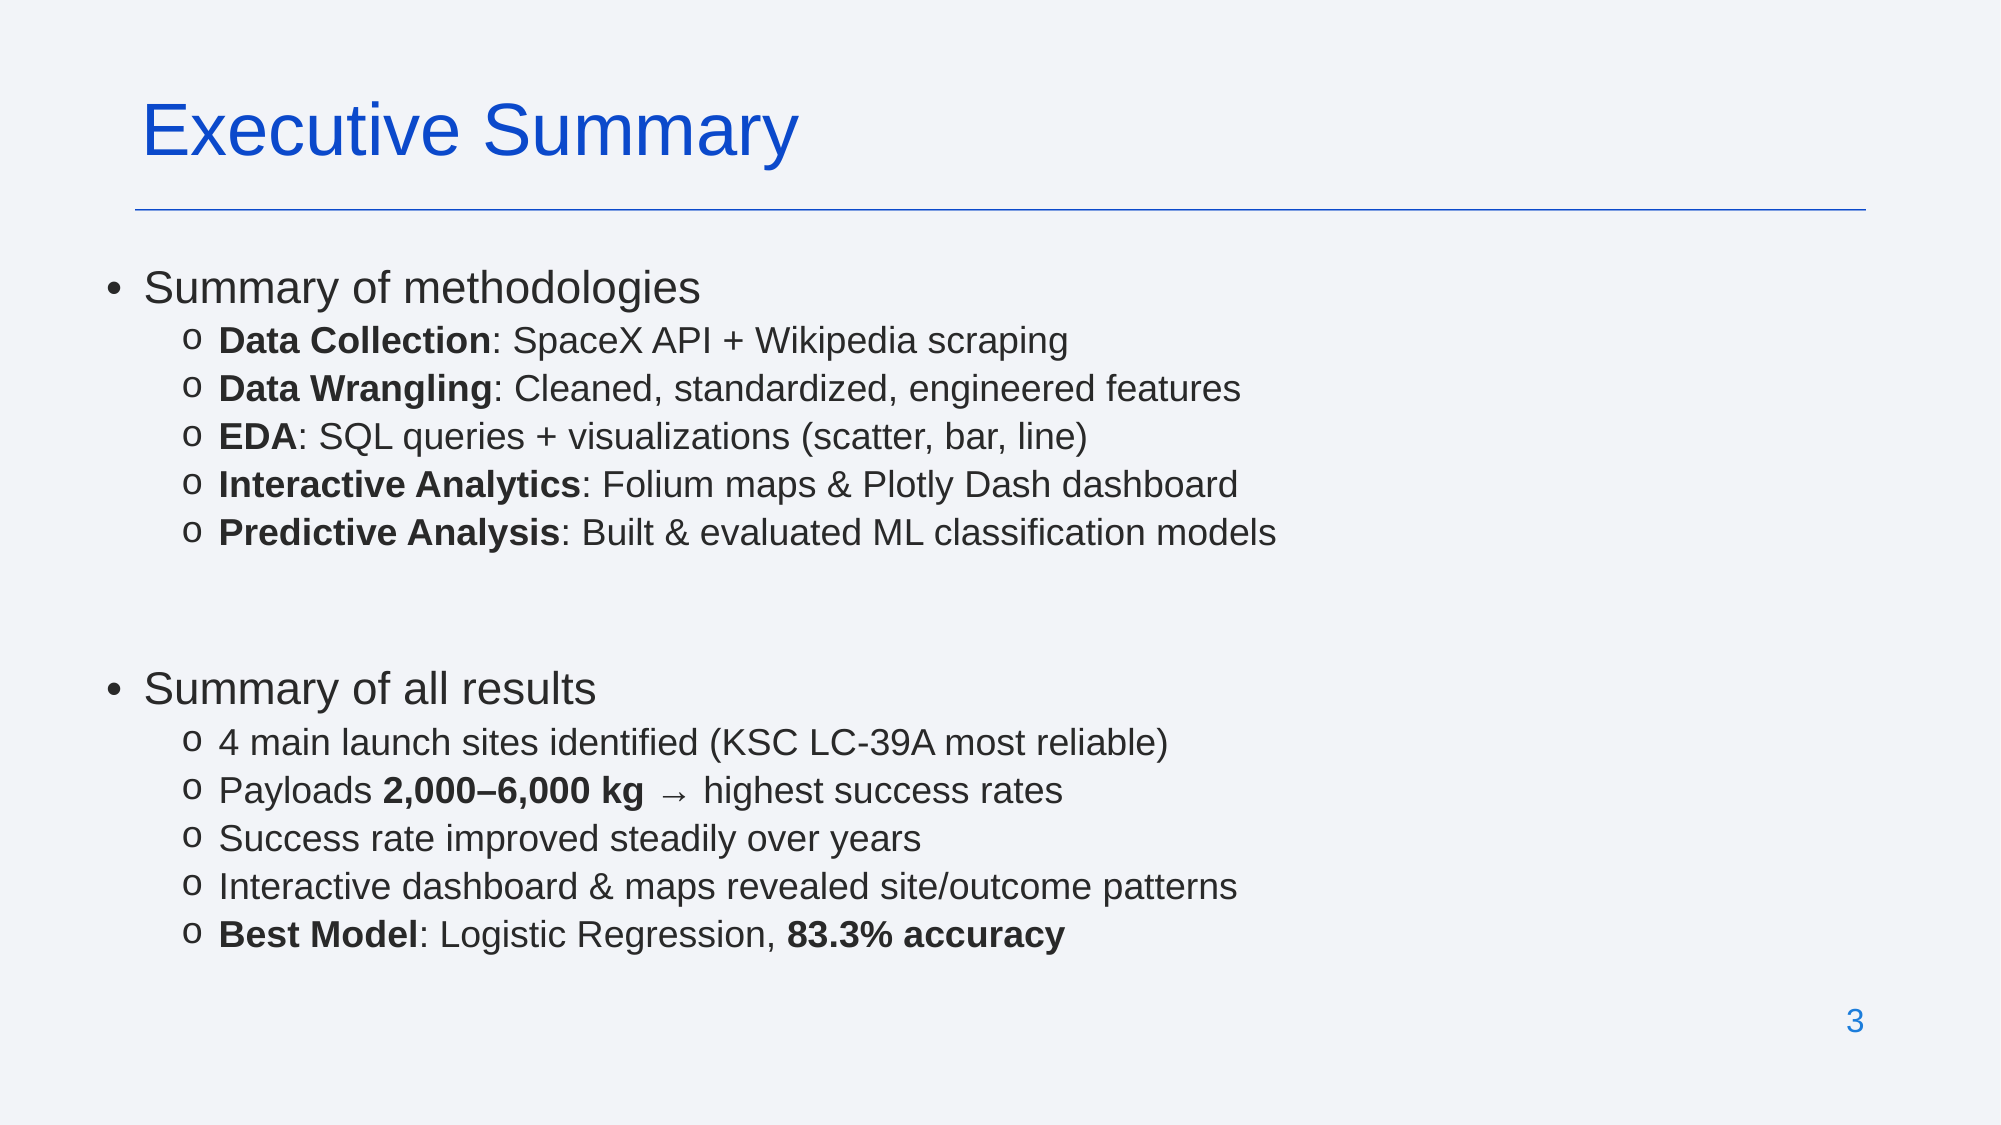

Executive Summary
Summary of methodologies
Data Collection: SpaceX API + Wikipedia scraping
Data Wrangling: Cleaned, standardized, engineered features
EDA: SQL queries + visualizations (scatter, bar, line)
Interactive Analytics: Folium maps & Plotly Dash dashboard
Predictive Analysis: Built & evaluated ML classification models

Summary of all results
4 main launch sites identified (KSC LC-39A most reliable)
Payloads 2,000–6,000 kg → highest success rates
Success rate improved steadily over years
Interactive dashboard & maps revealed site/outcome patterns
Best Model: Logistic Regression, 83.3% accuracy
3